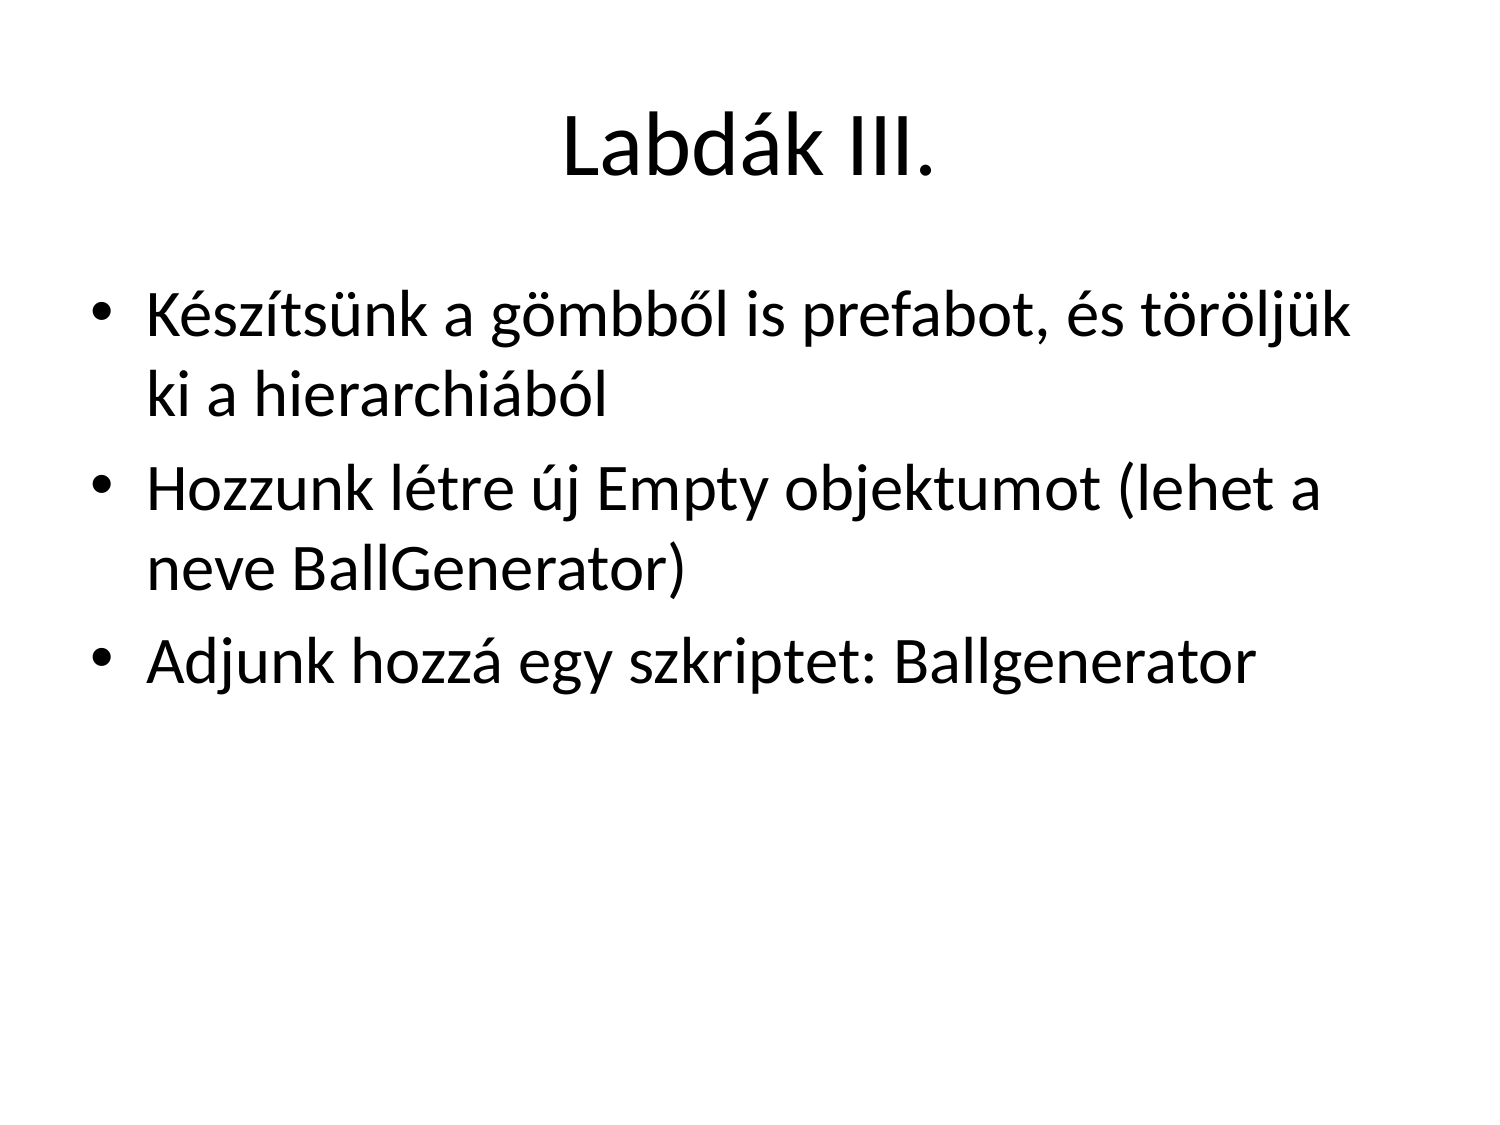

# Labdák III.
Készítsünk a gömbből is prefabot, és töröljük ki a hierarchiából
Hozzunk létre új Empty objektumot (lehet a neve BallGenerator)
Adjunk hozzá egy szkriptet: Ballgenerator